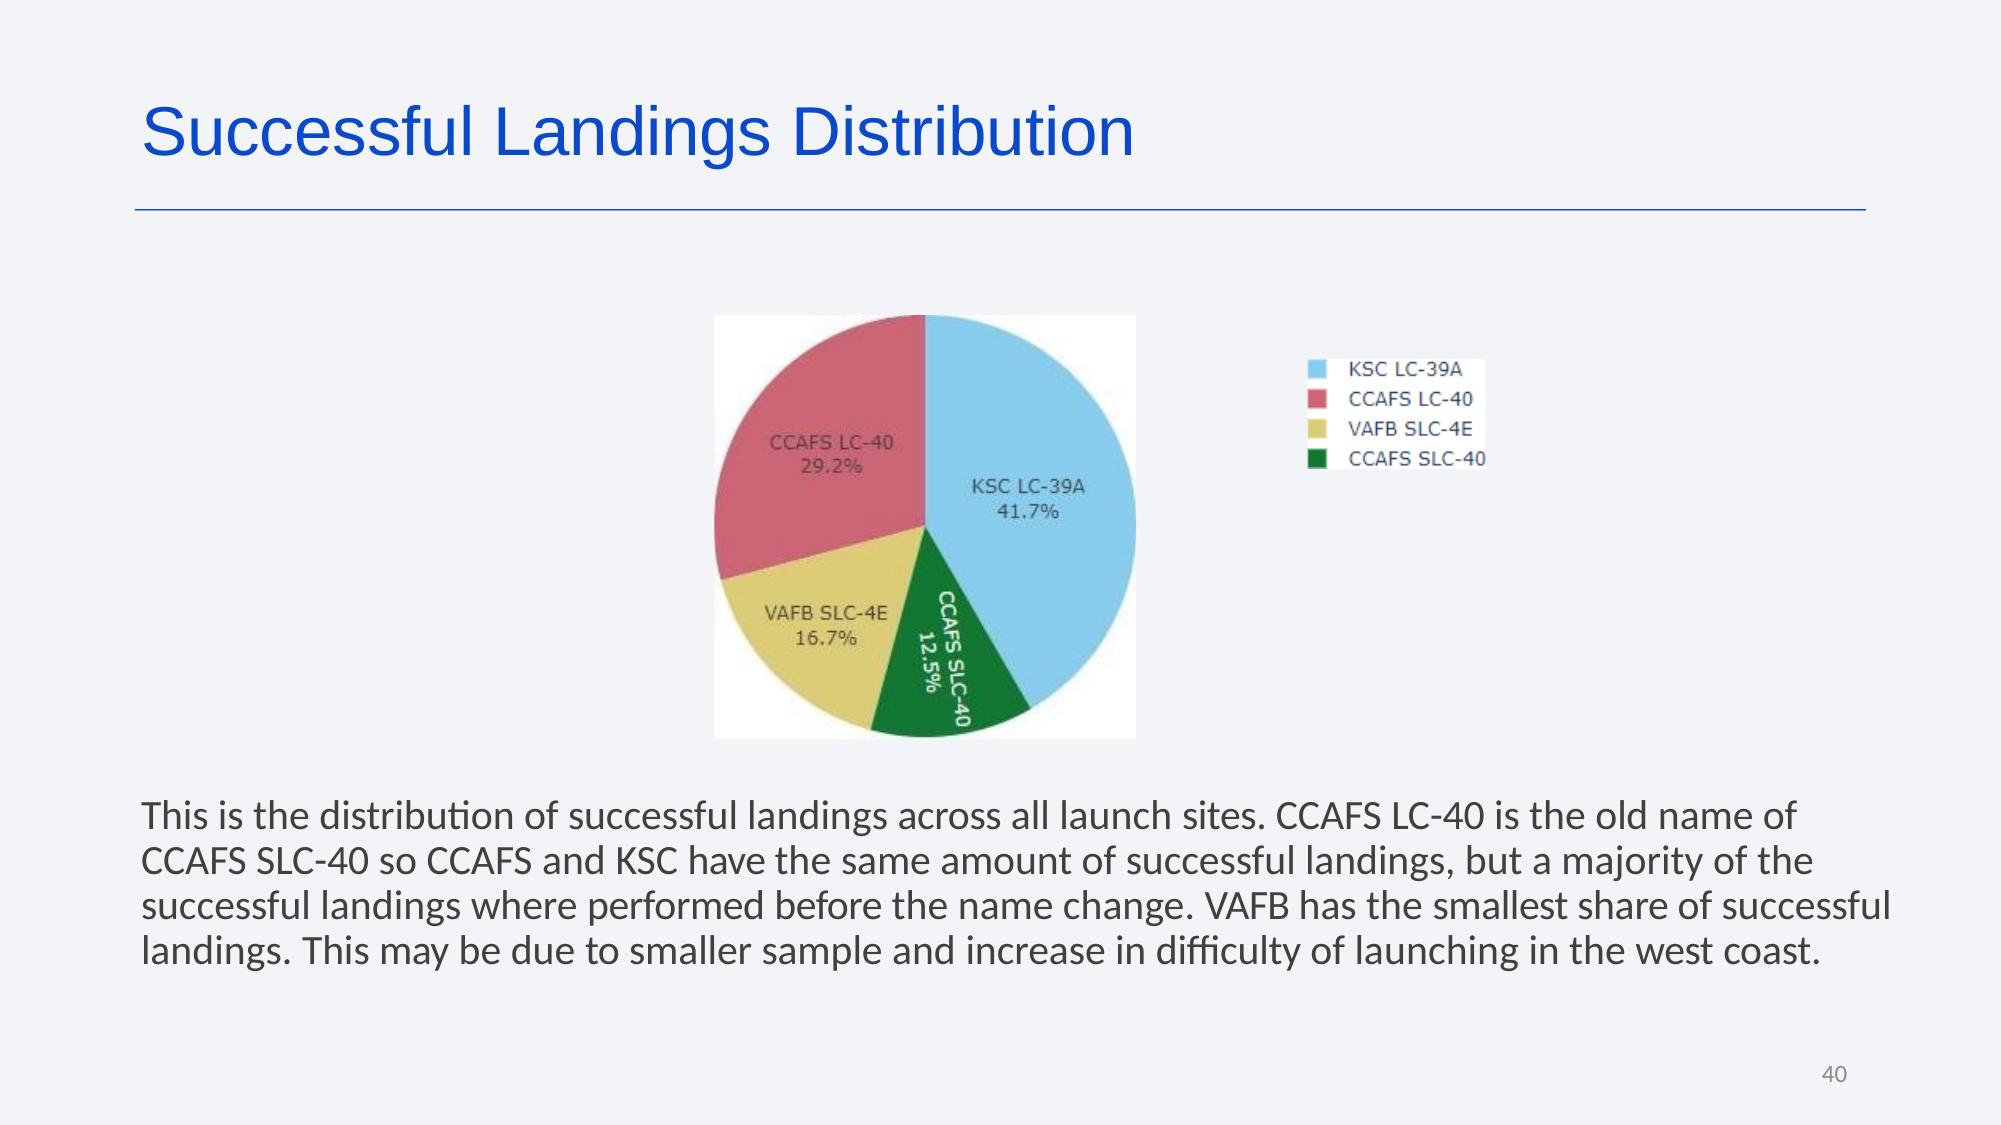

Successful Landings Distribution

This is the distribution of successful landings across all launch sites. CCAFS LC-40 is the old name of  CCAFS SLC-40 so CCAFS and KSC have the same amount of successful landings, but a majority of the  successful landings where performed before the name change. VAFB has the smallest share of successful  landings. This may be due to smaller sample and increase in difficulty of launching in the west coast.
40